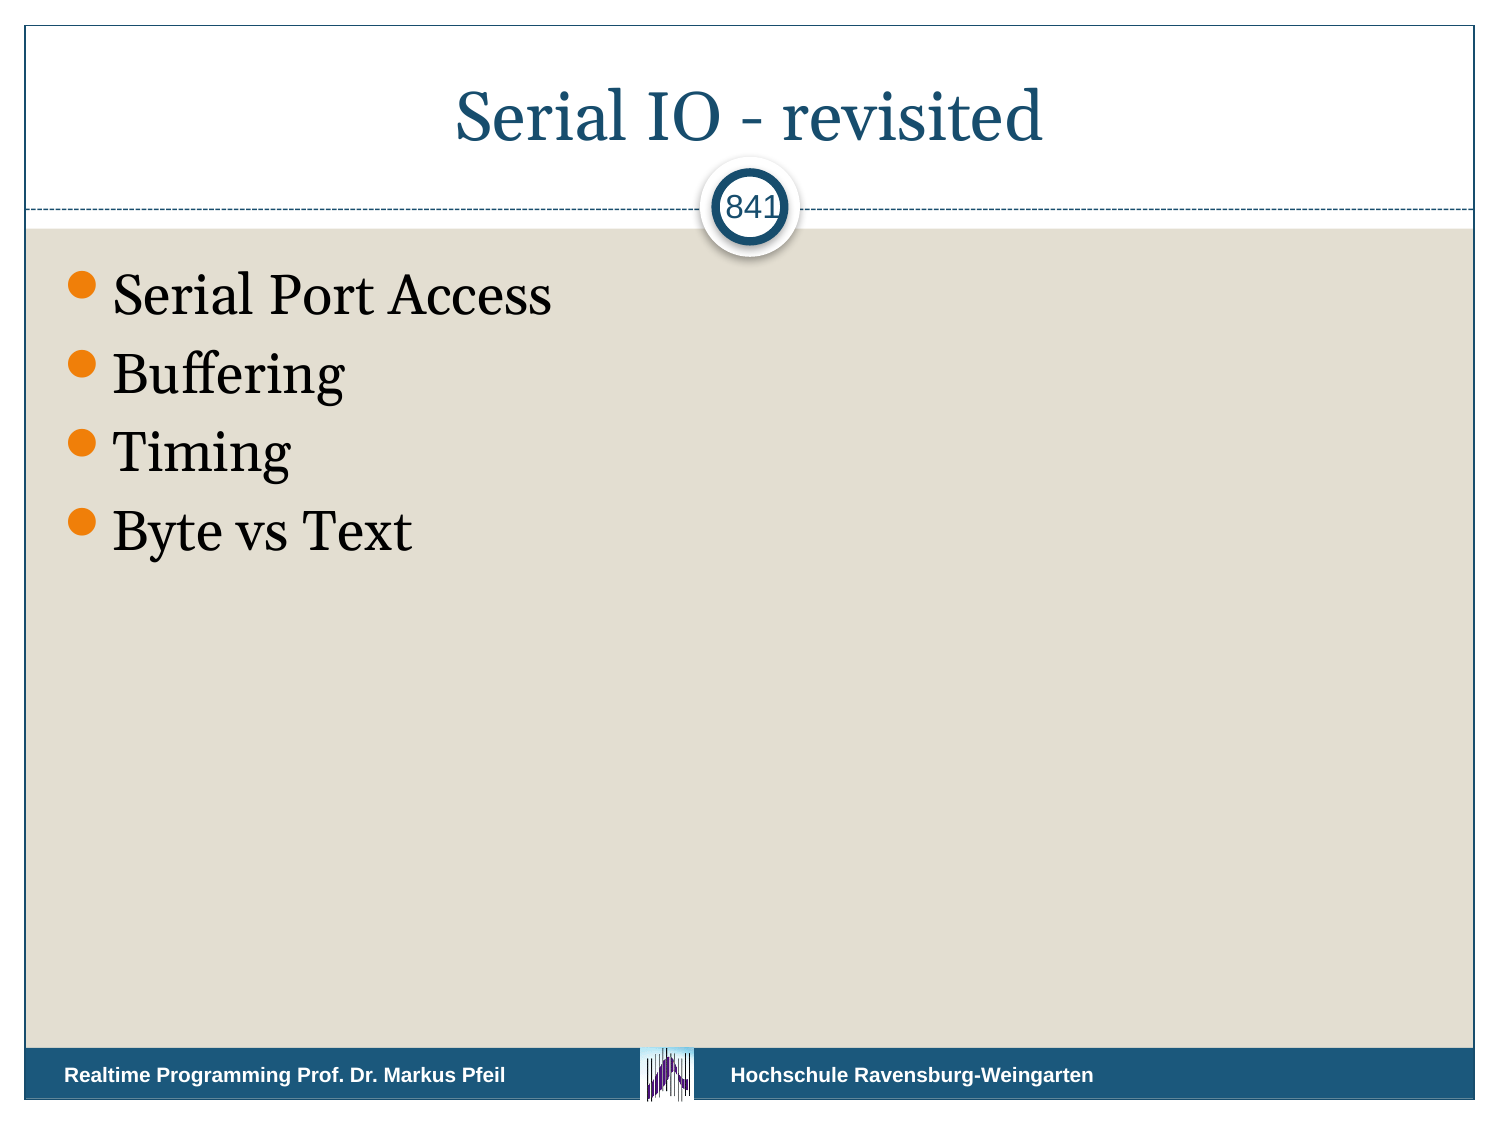

# Serial IO - revisited
841
Serial Port Access
Buffering
Timing
Byte vs Text
Realtime Programming Prof. Dr. Markus Pfeil